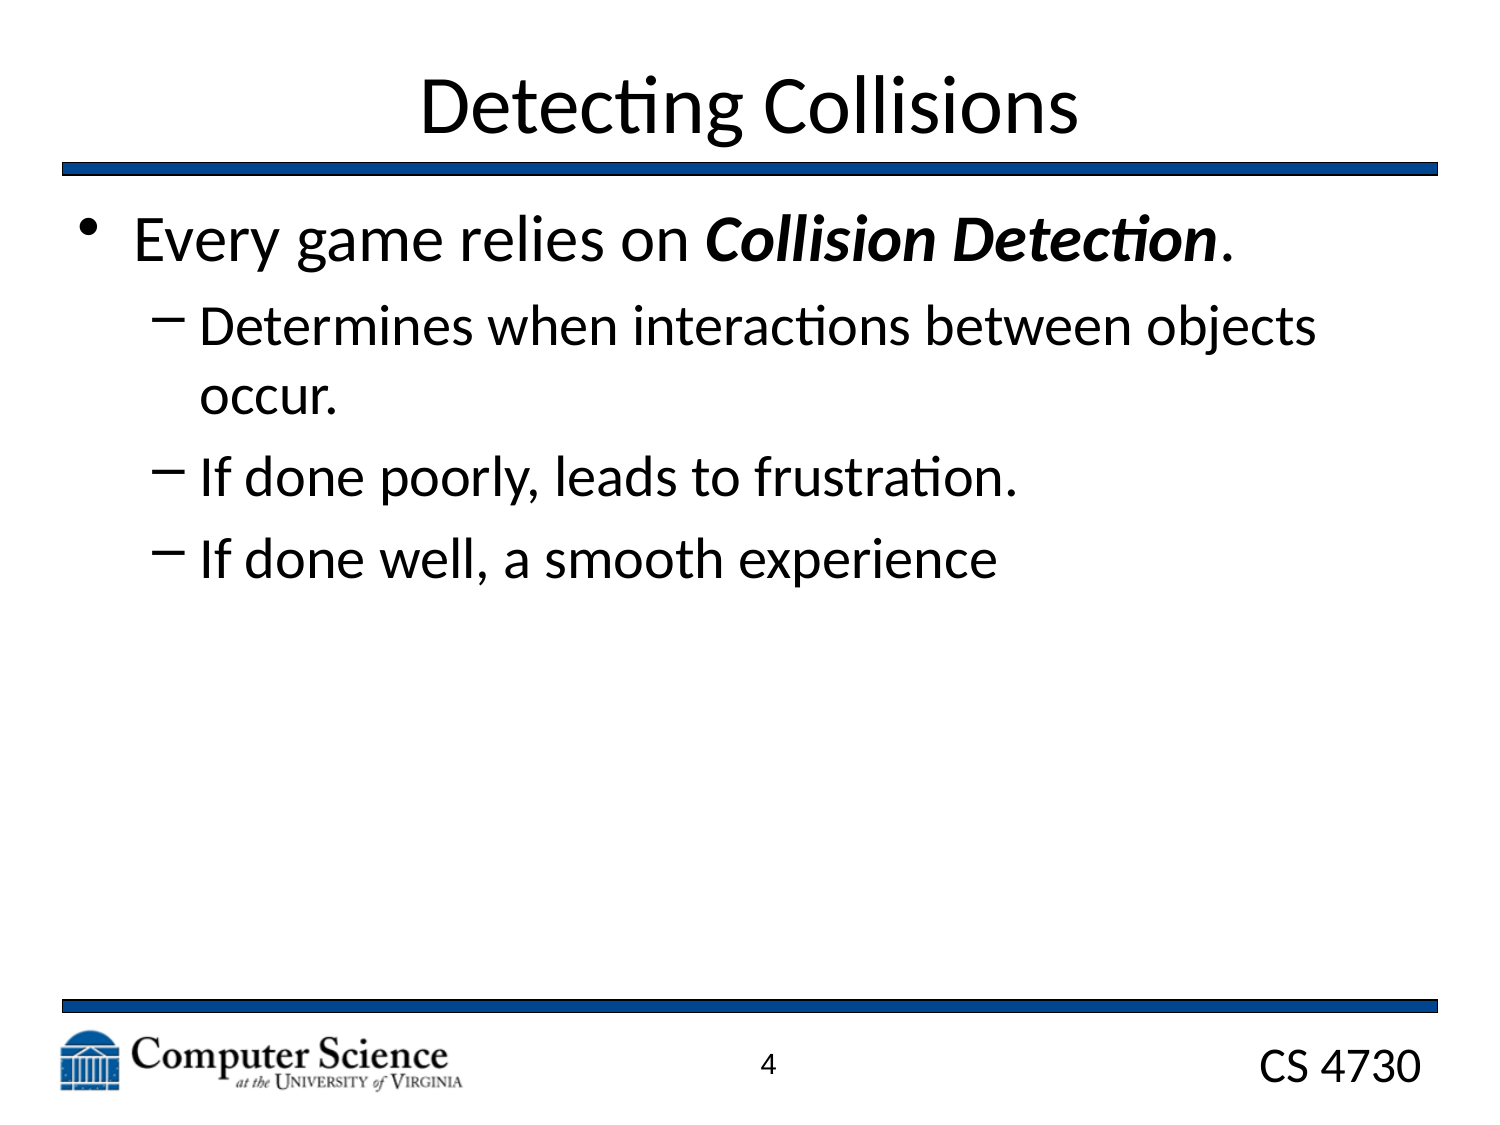

# Detecting Collisions
Every game relies on Collision Detection.
Determines when interactions between objects occur.
If done poorly, leads to frustration.
If done well, a smooth experience

4